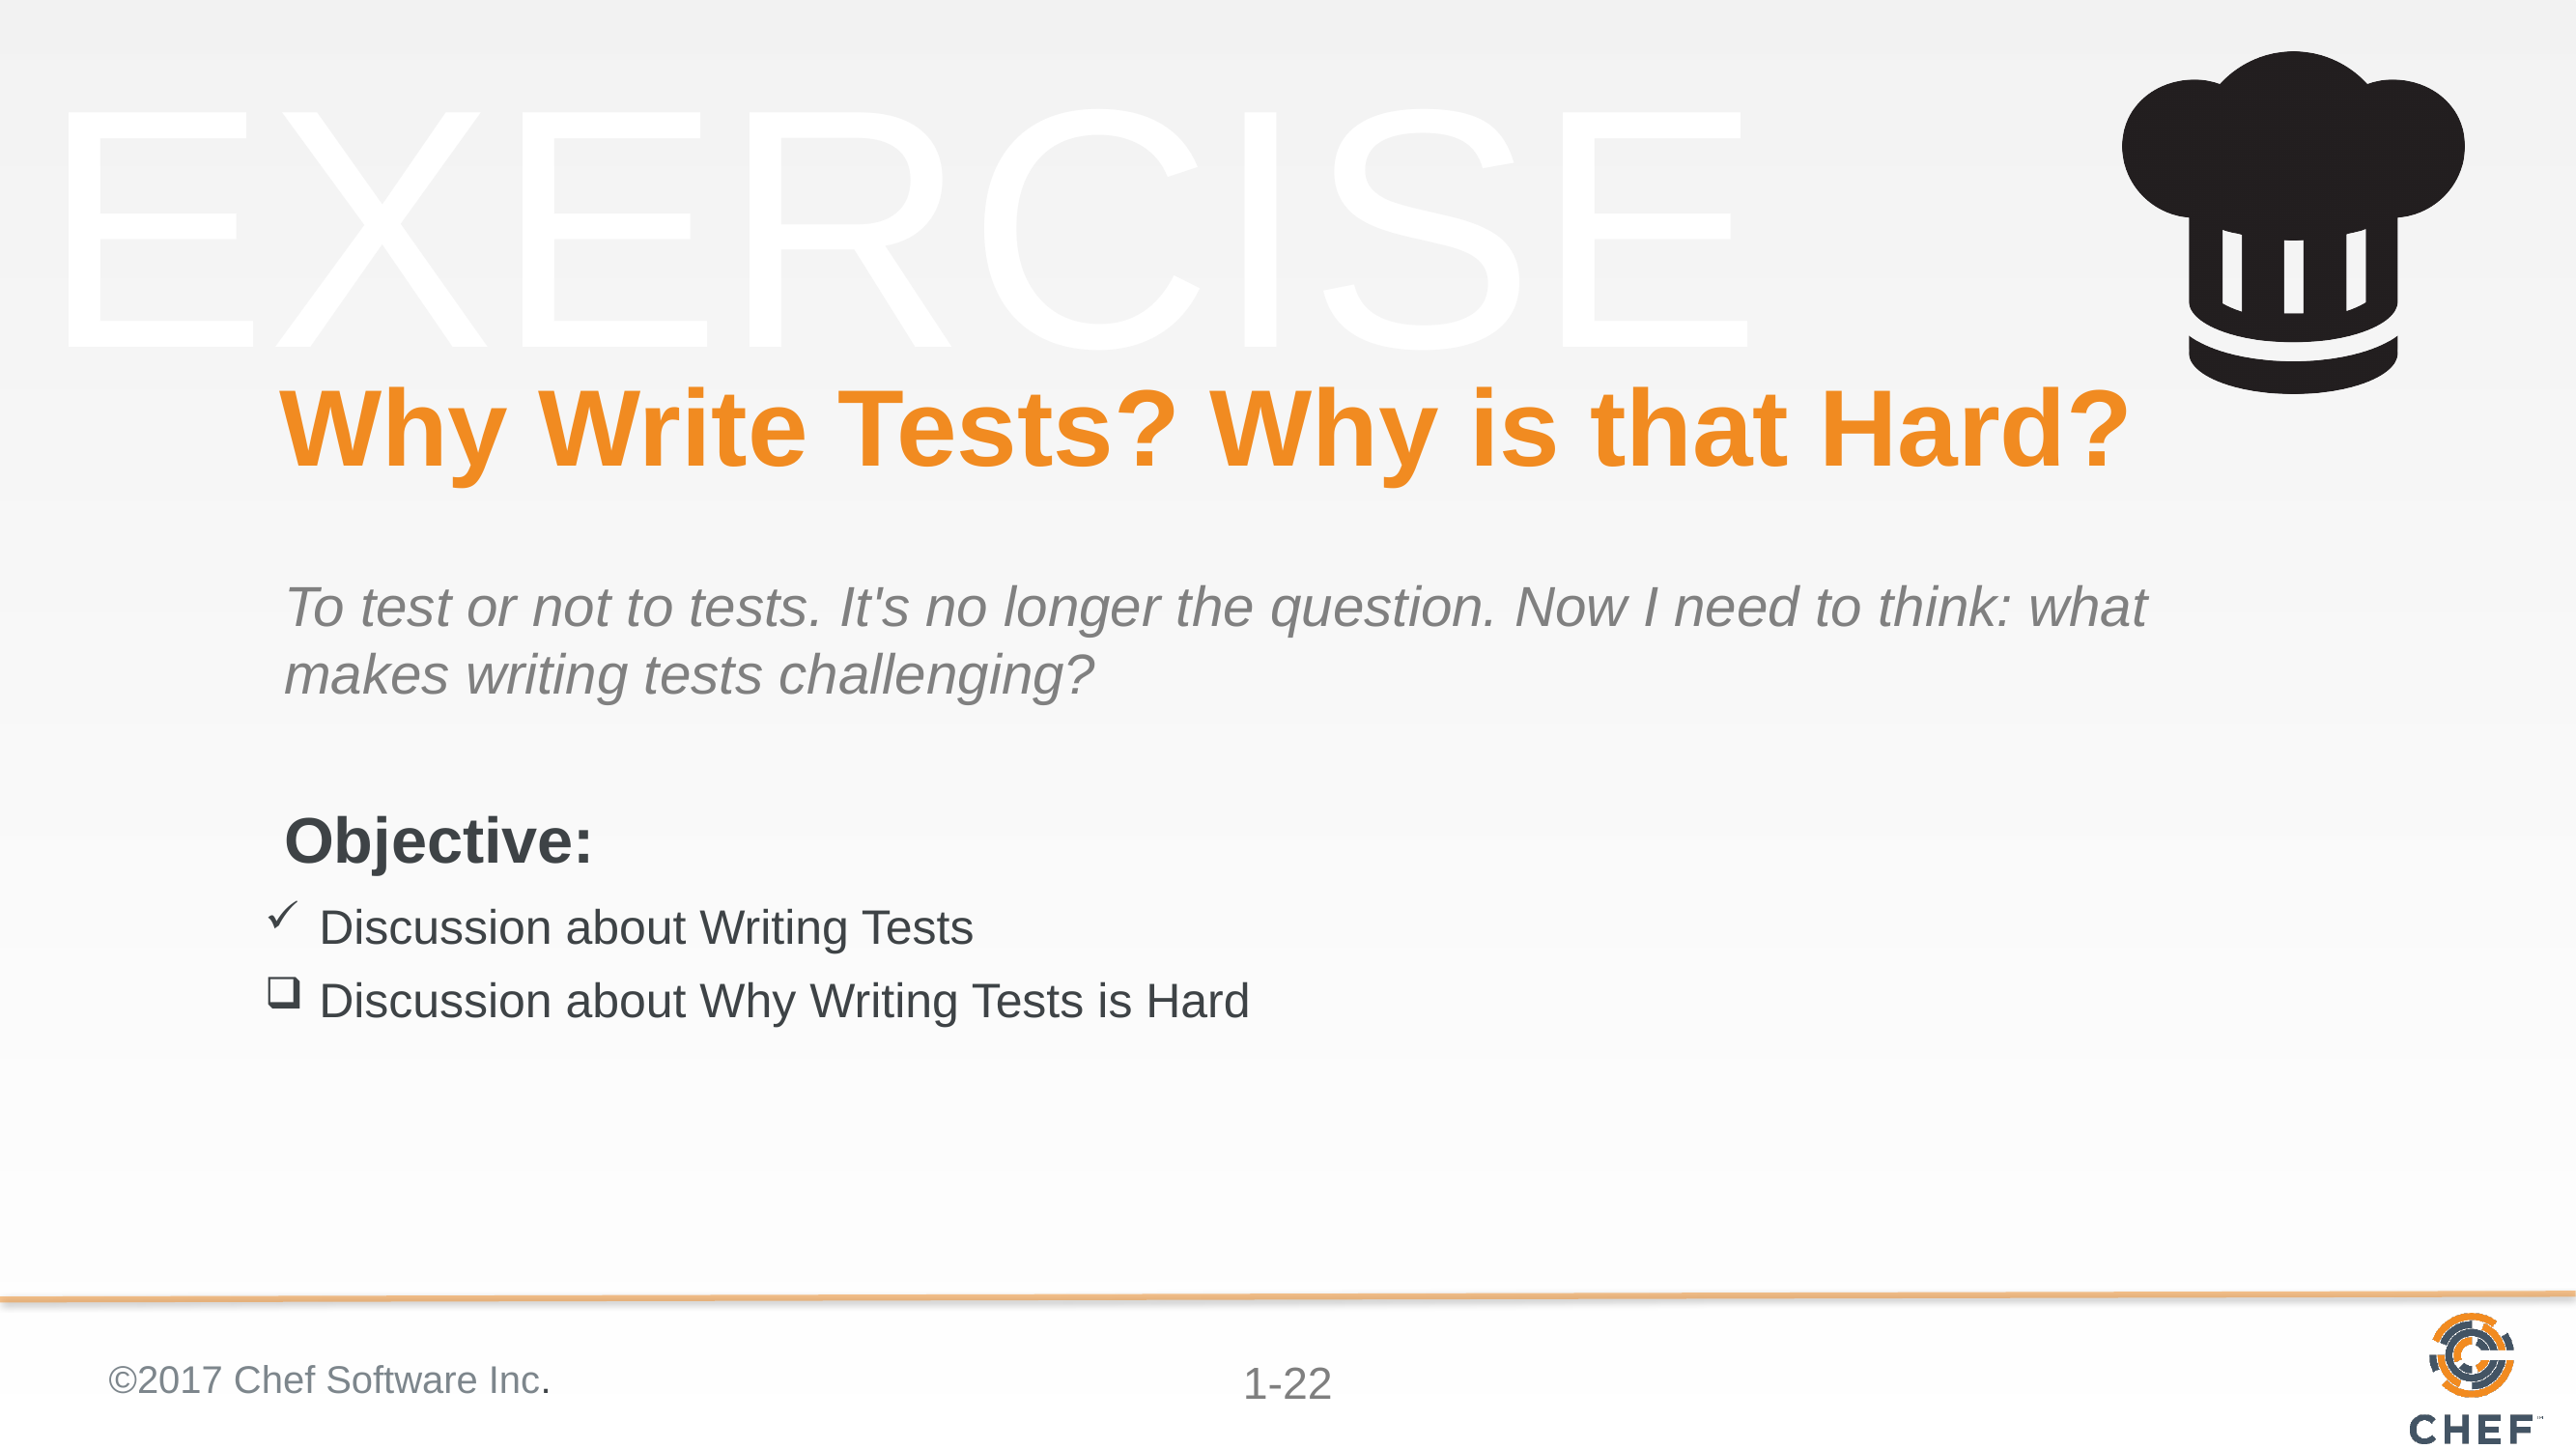

# Why Write Tests? Why is that Hard?
To test or not to tests. It's no longer the question. Now I need to think: what makes writing tests challenging?
Discussion about Writing Tests
Discussion about Why Writing Tests is Hard